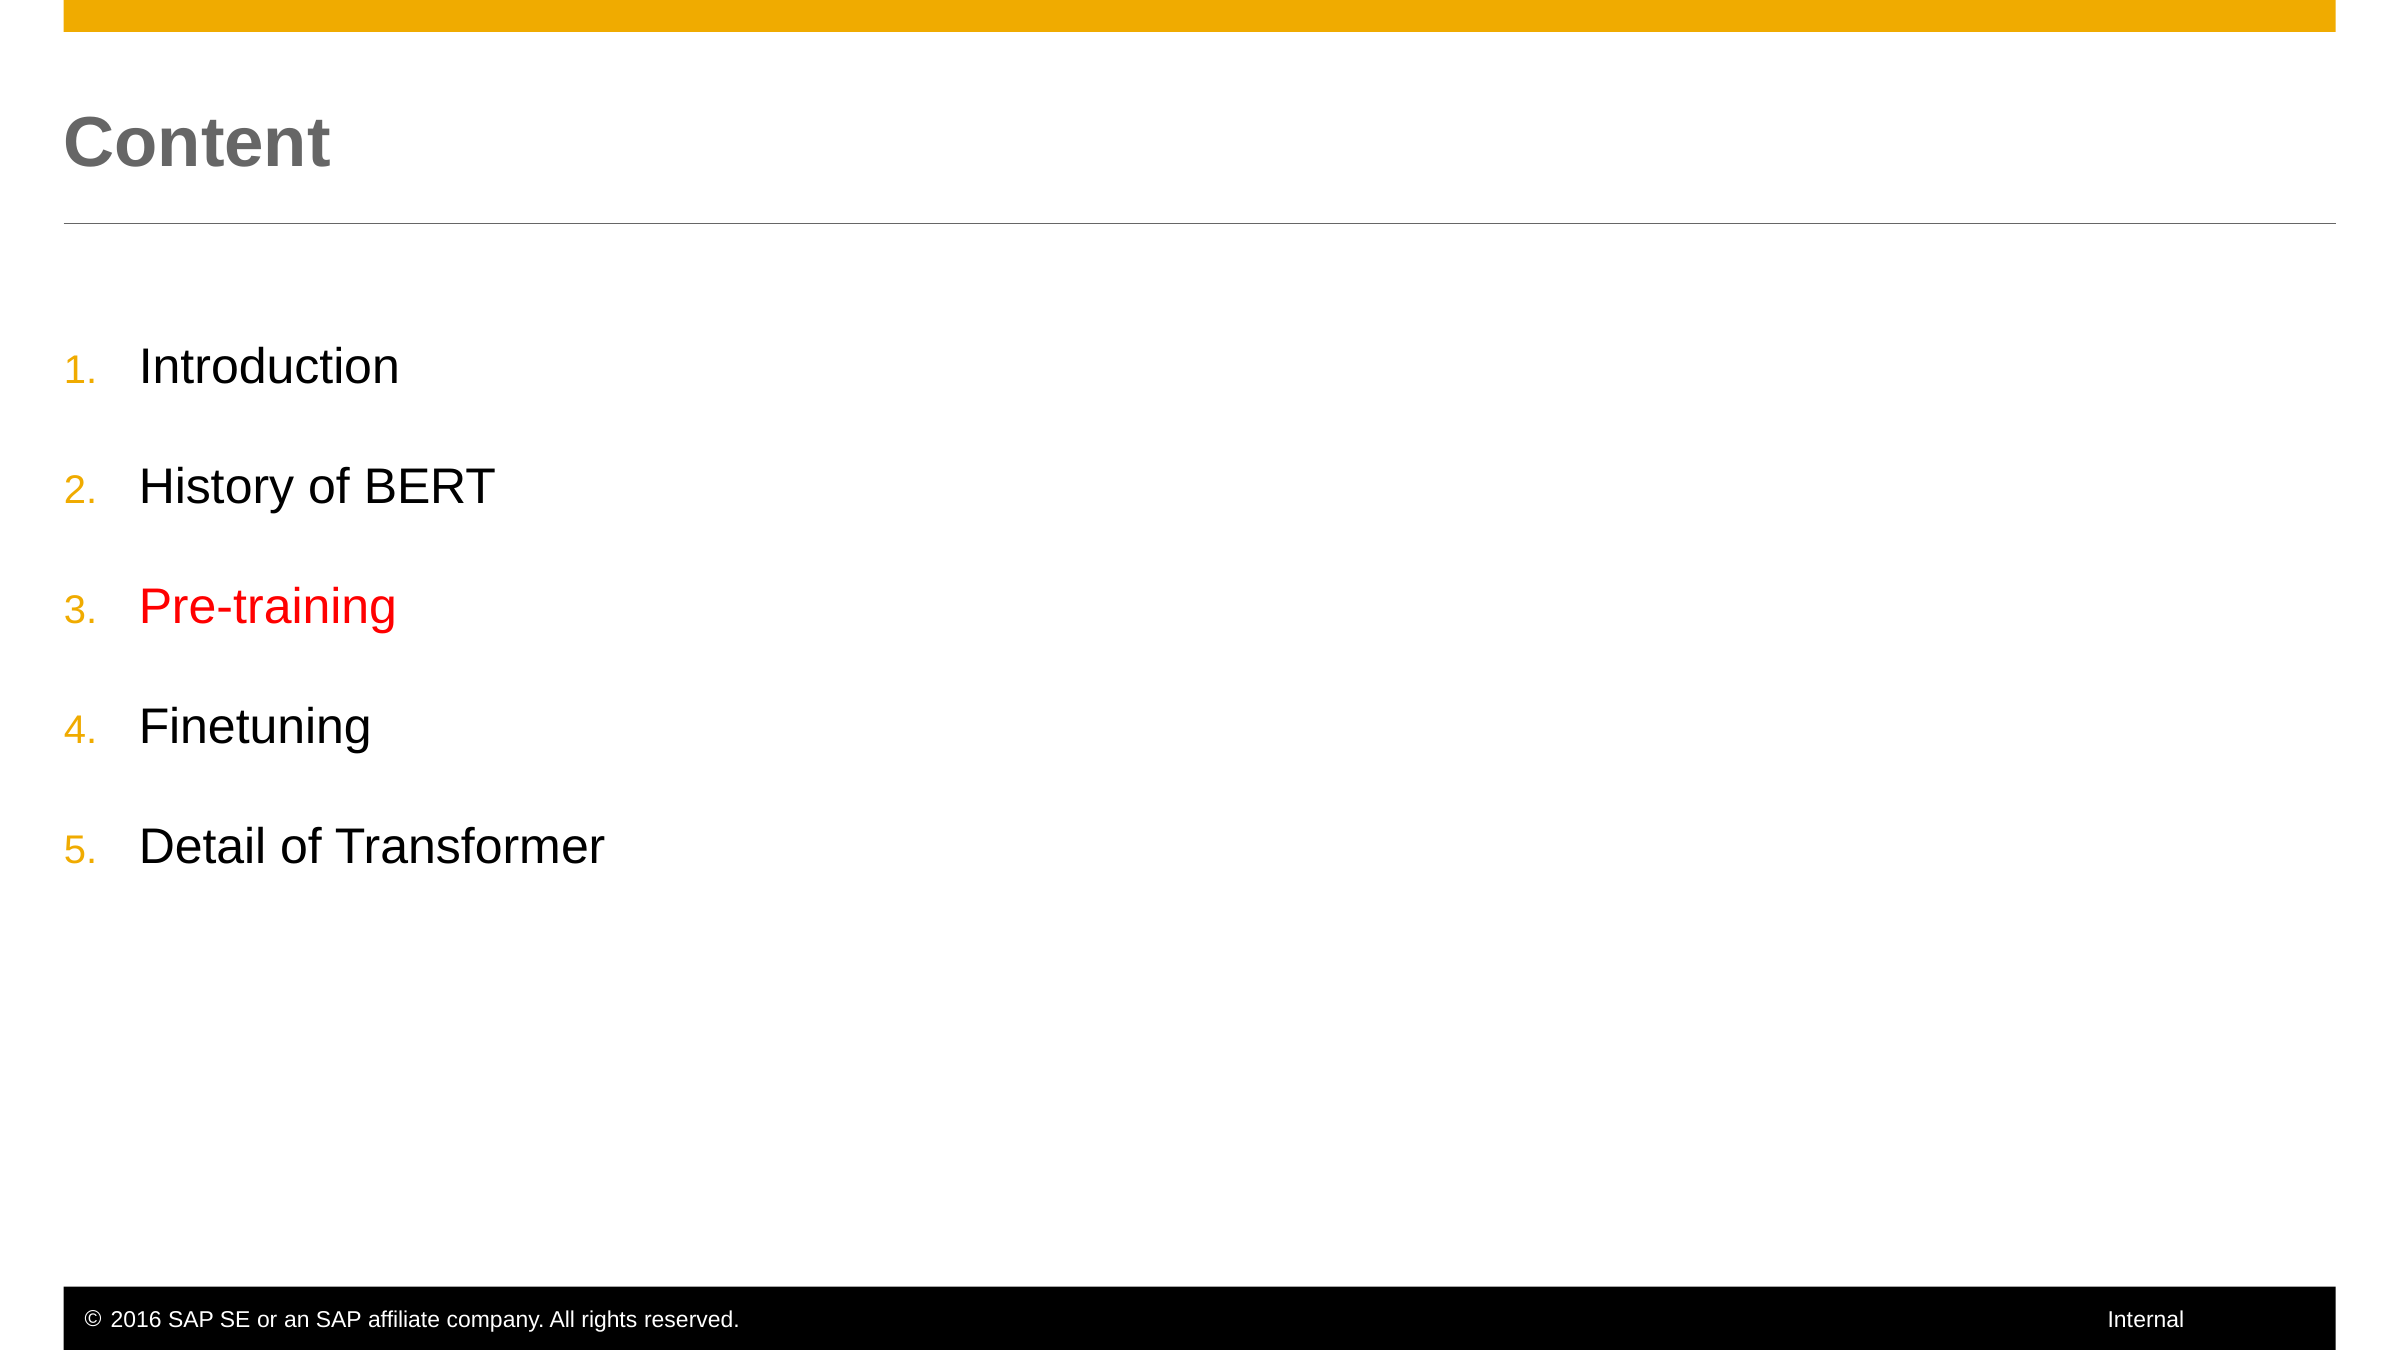

# Content
Introduction
History of BERT
Pre-training
Finetuning
Detail of Transformer